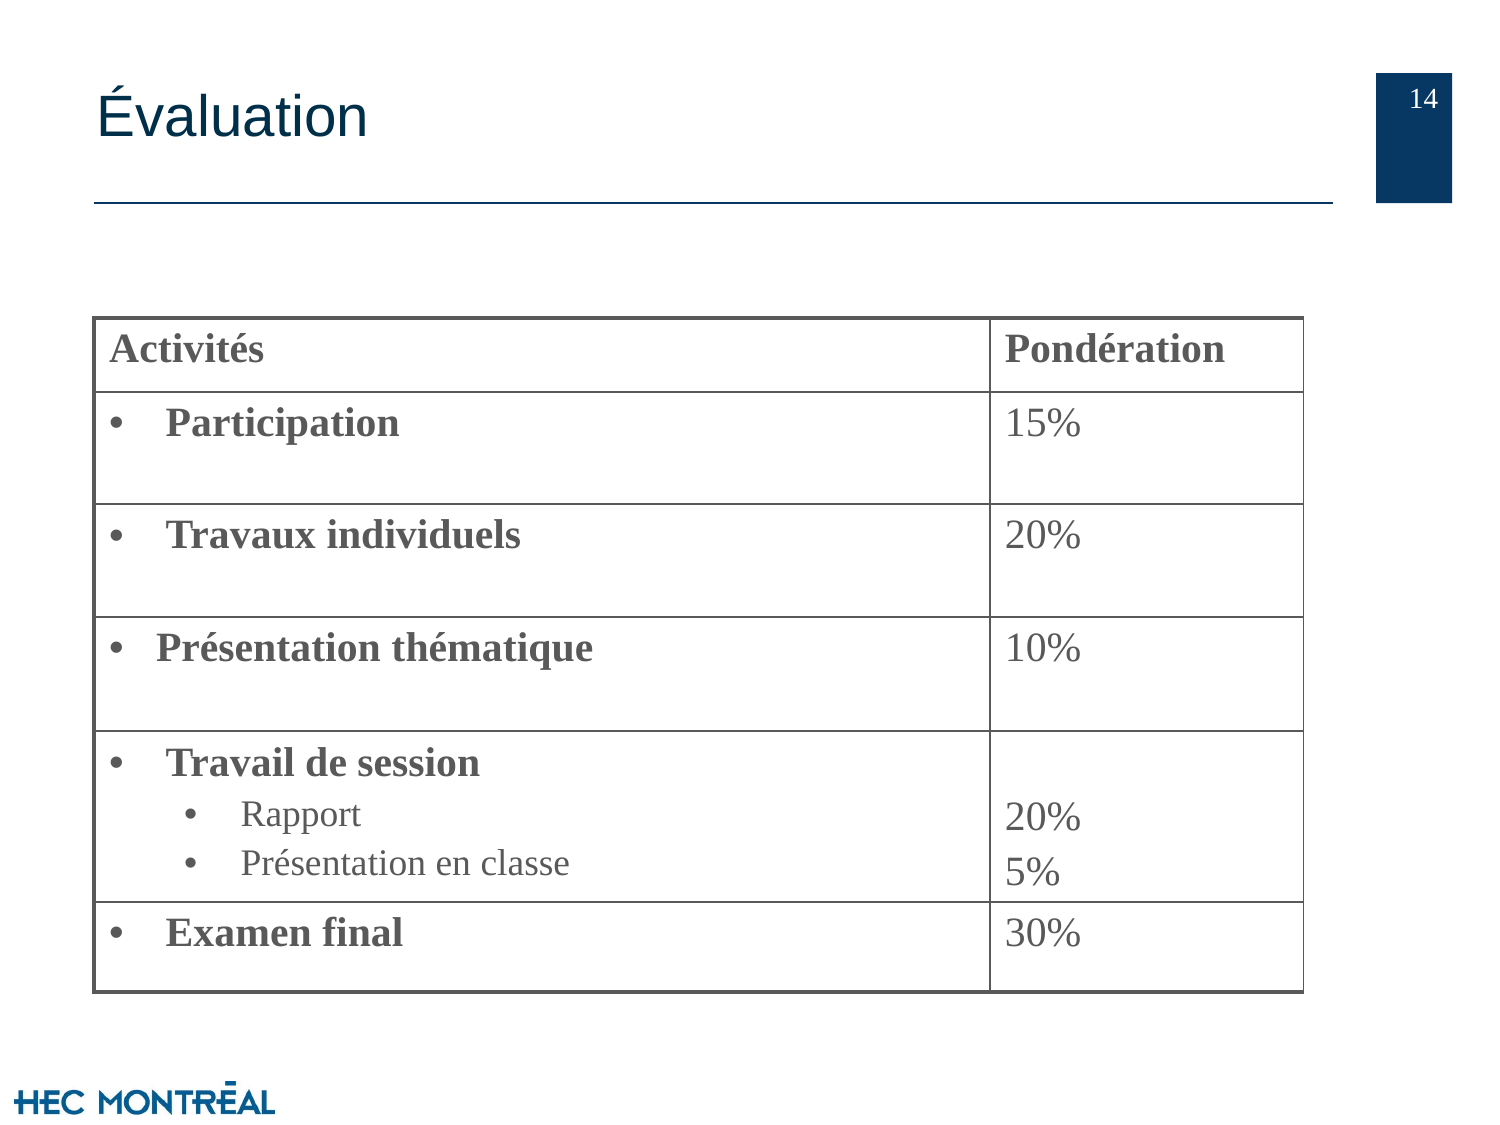

14
# Évaluation
| Activités | Pondération |
| --- | --- |
| Participation | 15% |
| Travaux individuels | 20% |
| Présentation thématique | 10% |
| Travail de session Rapport Présentation en classe | 20% 5% |
| Examen final | 30% |